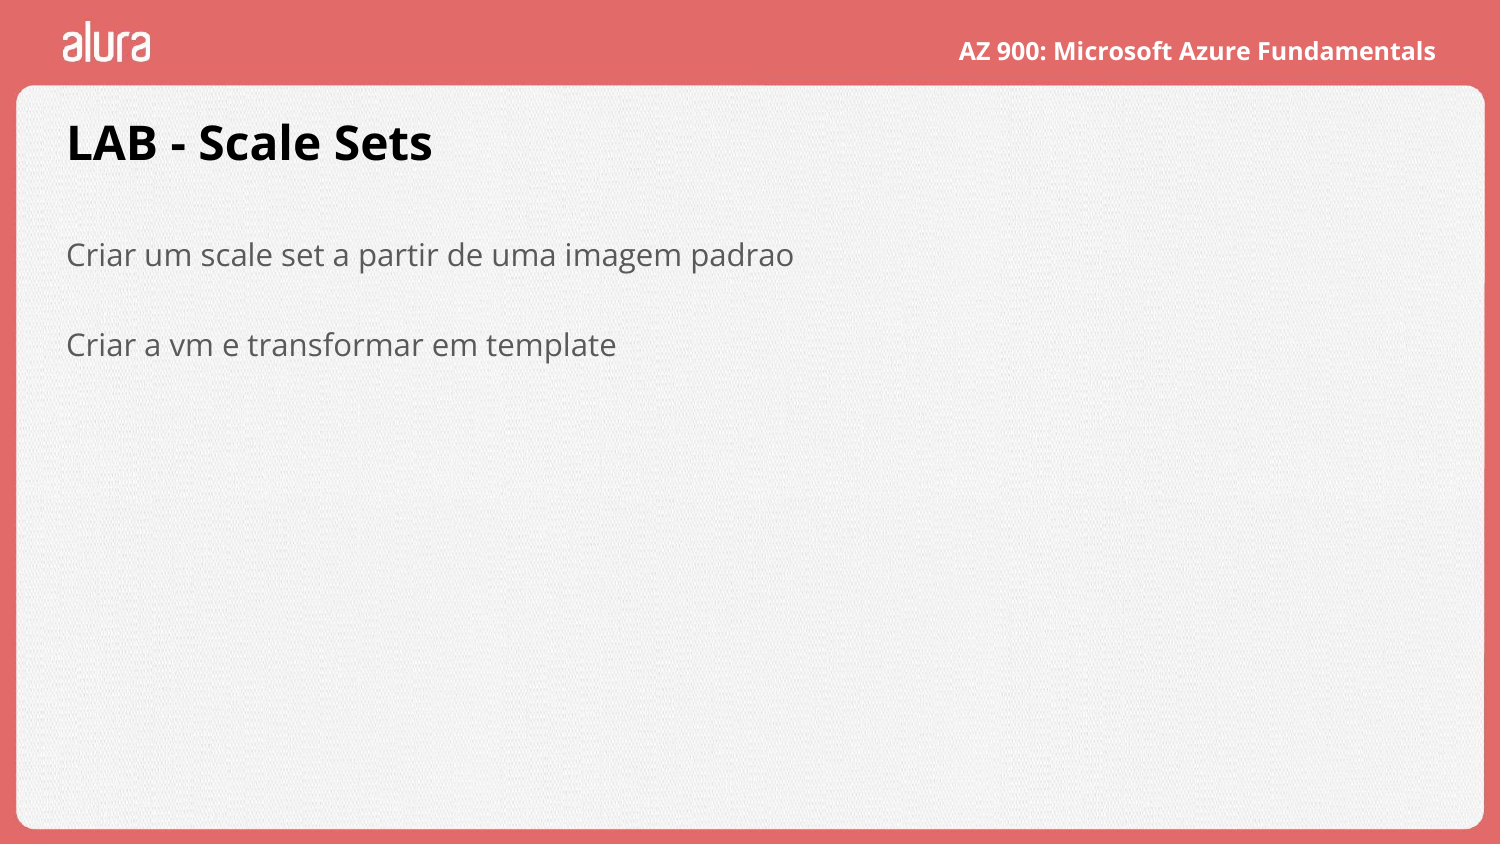

# LAB - Scale Sets
Criar um scale set a partir de uma imagem padrao
Criar a vm e transformar em template